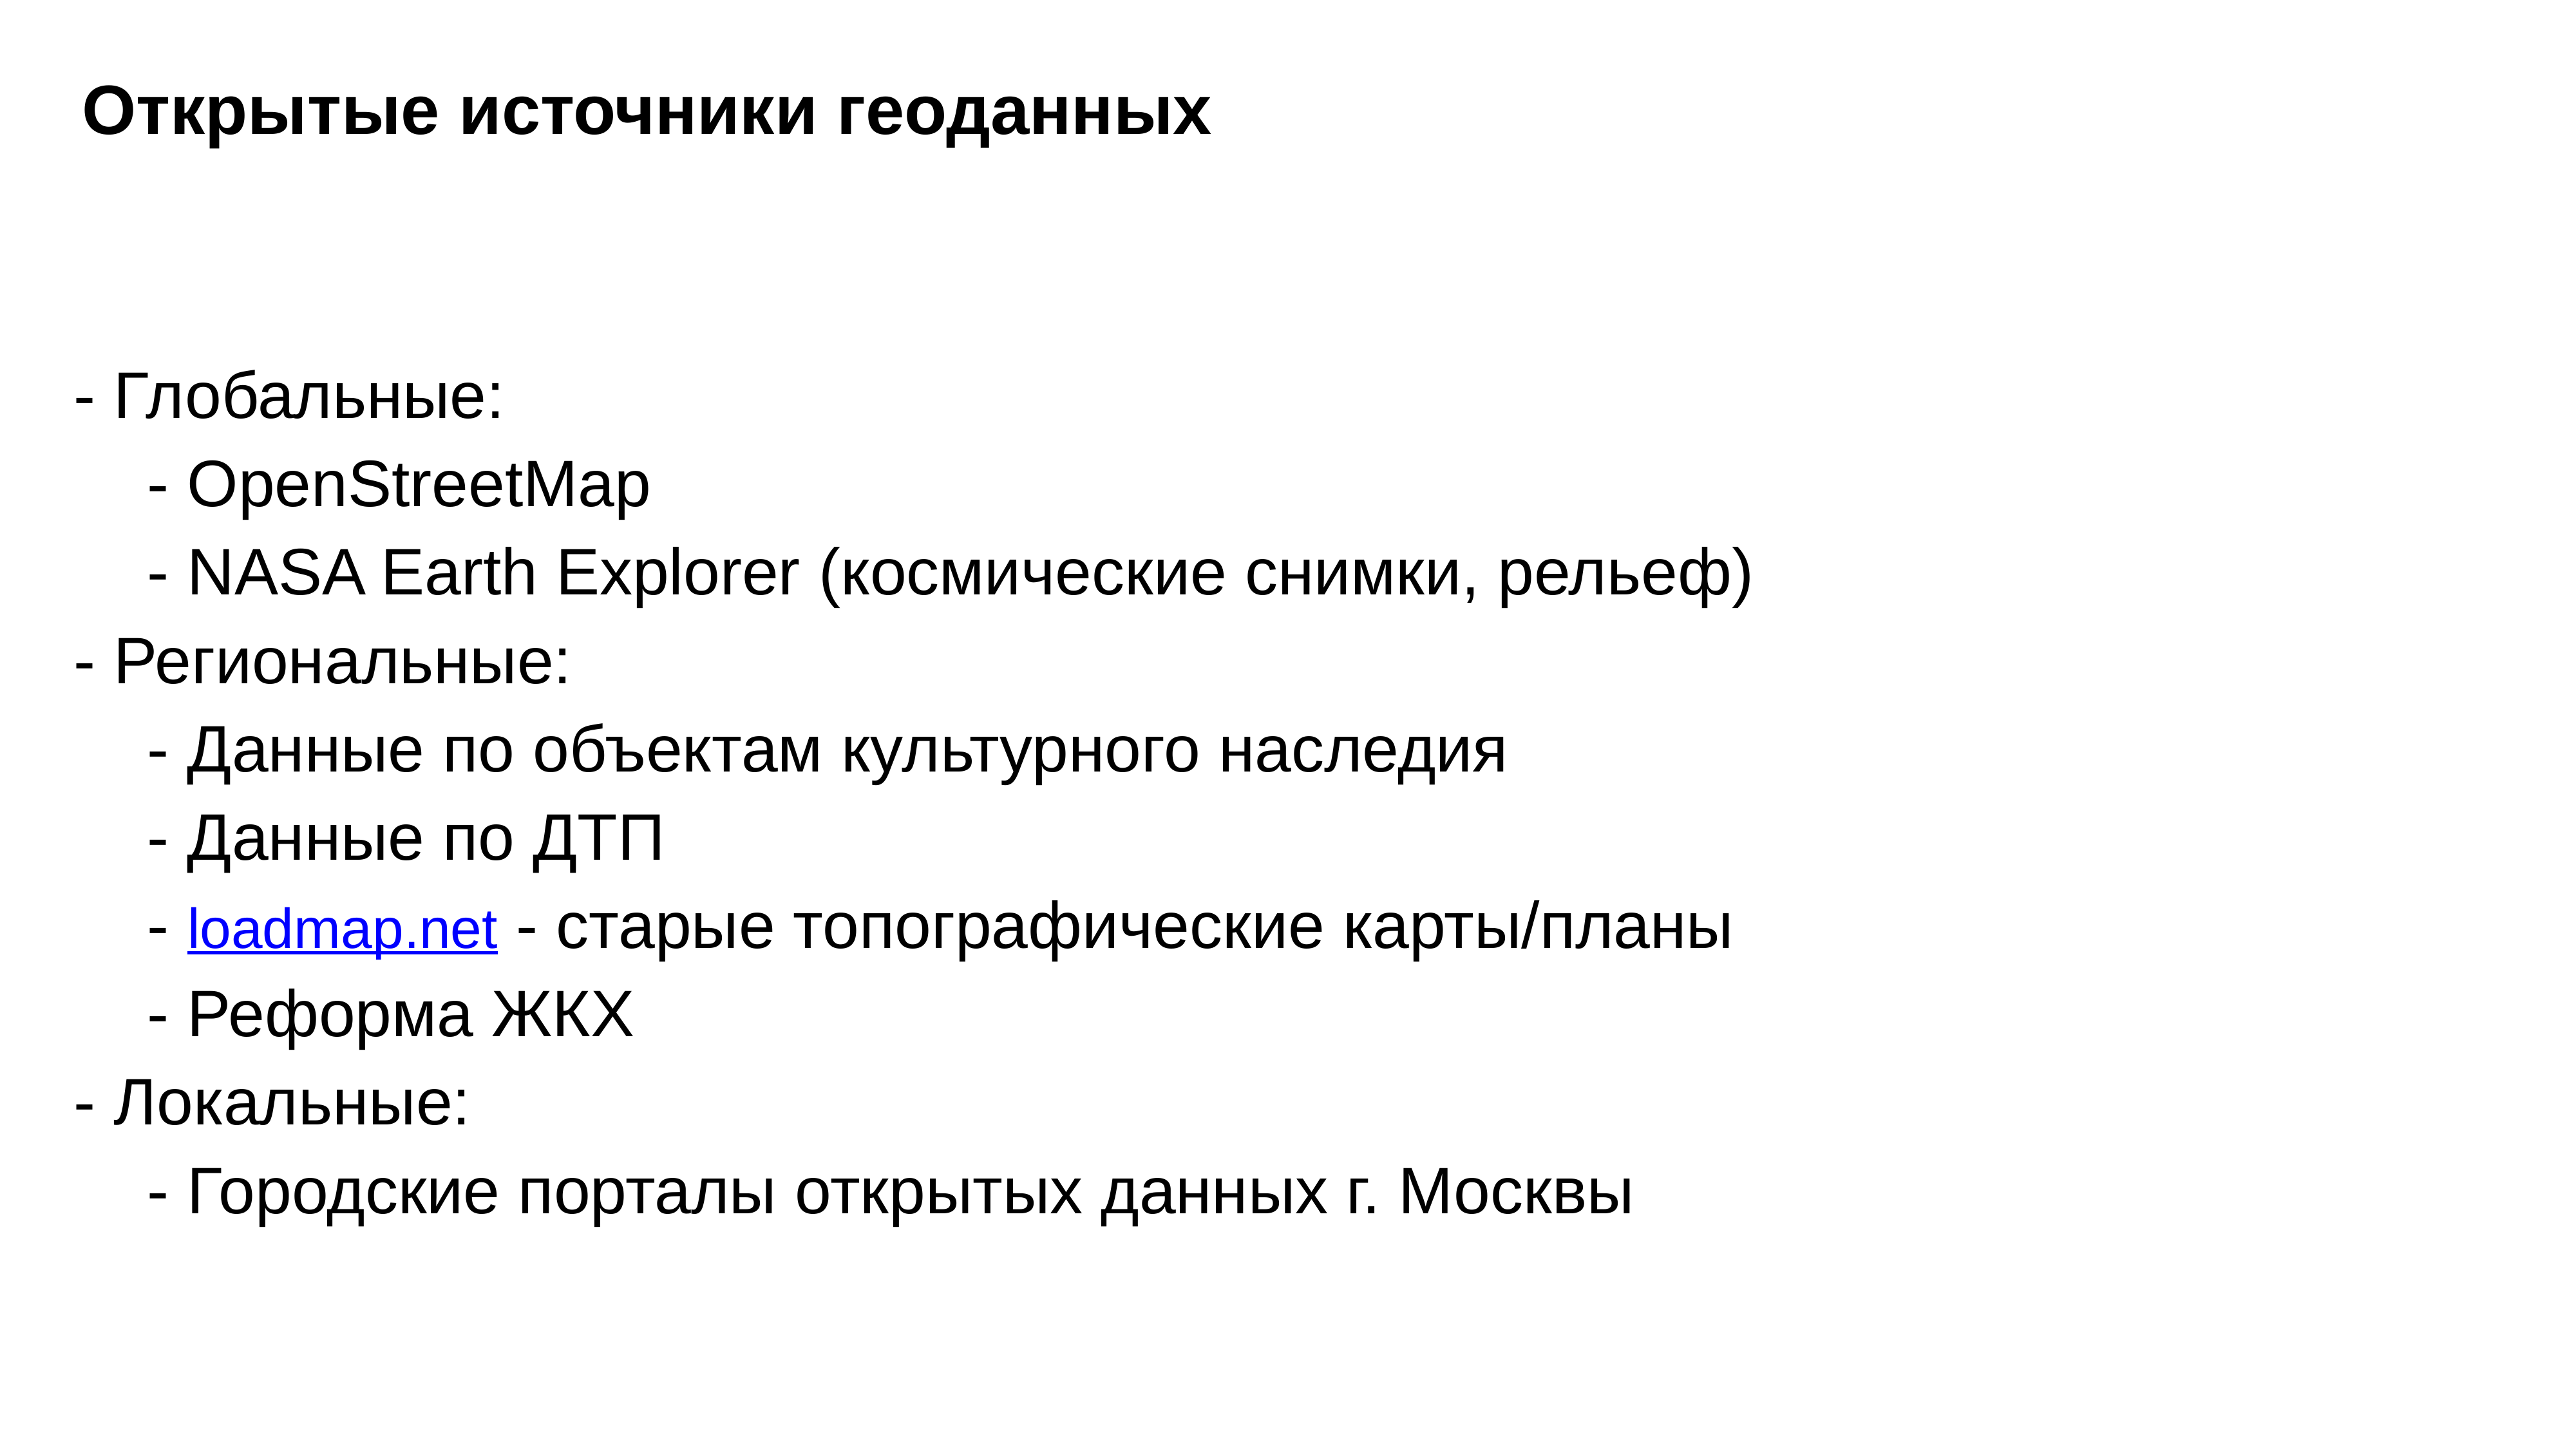

# Открытые источники геоданных
- Глобальные:
- OpenStreetMap
- NASA Earth Explorer (космические снимки, рельеф)
- Региональные:
- Данные по объектам культурного наследия
- Данные по ДТП
- loadmap.net - старые топографические карты/планы
- Реформа ЖКХ
- Локальные:
- Городские порталы открытых данных г. Москвы